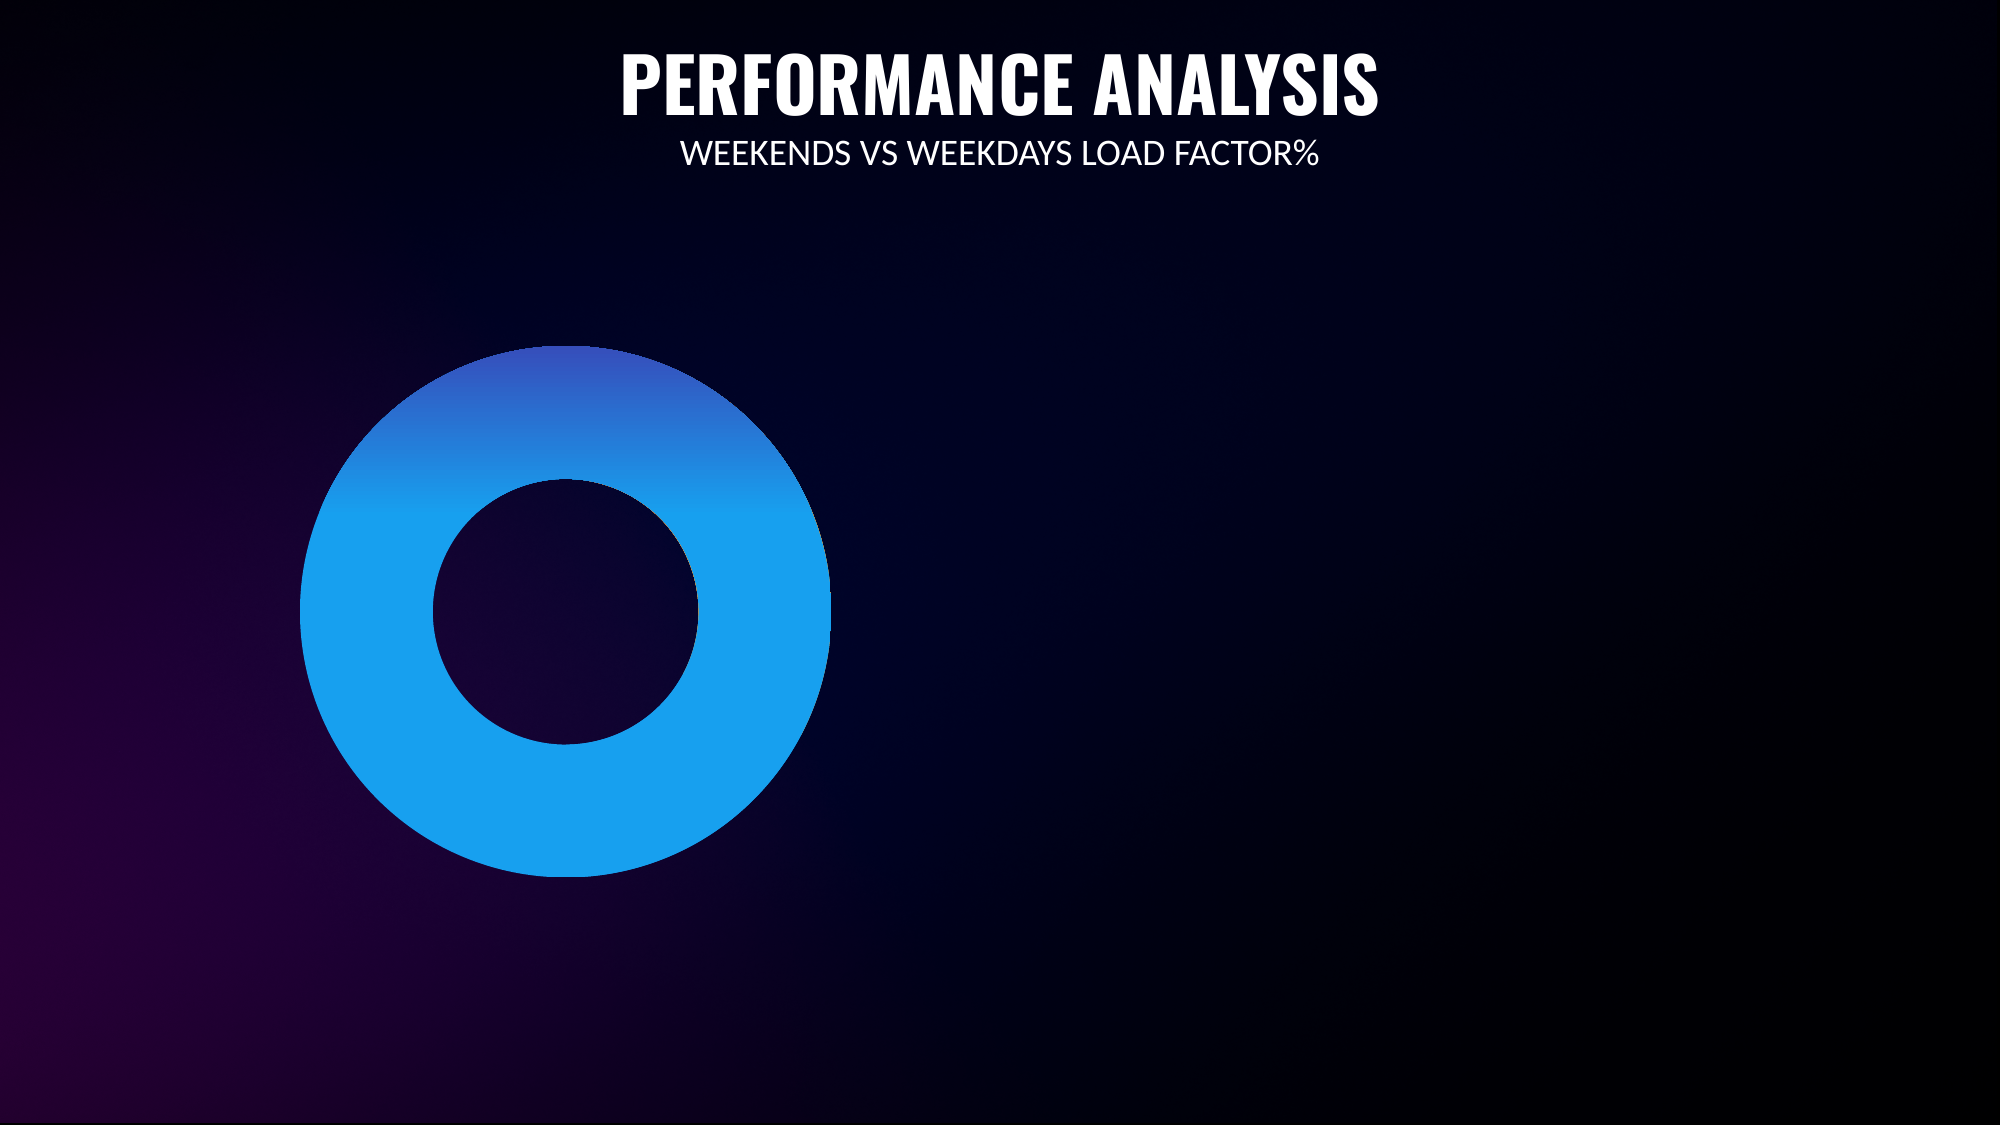

PERFORMANCE ANALYSIS
WEEKENDS VS WEEKDAYS LOAD FACTOR%

Weekdays contribute to 71.18% of total load factor.

Weekend travel accounts for only 28.82%.

Demand significantly skews towards weekday flights.